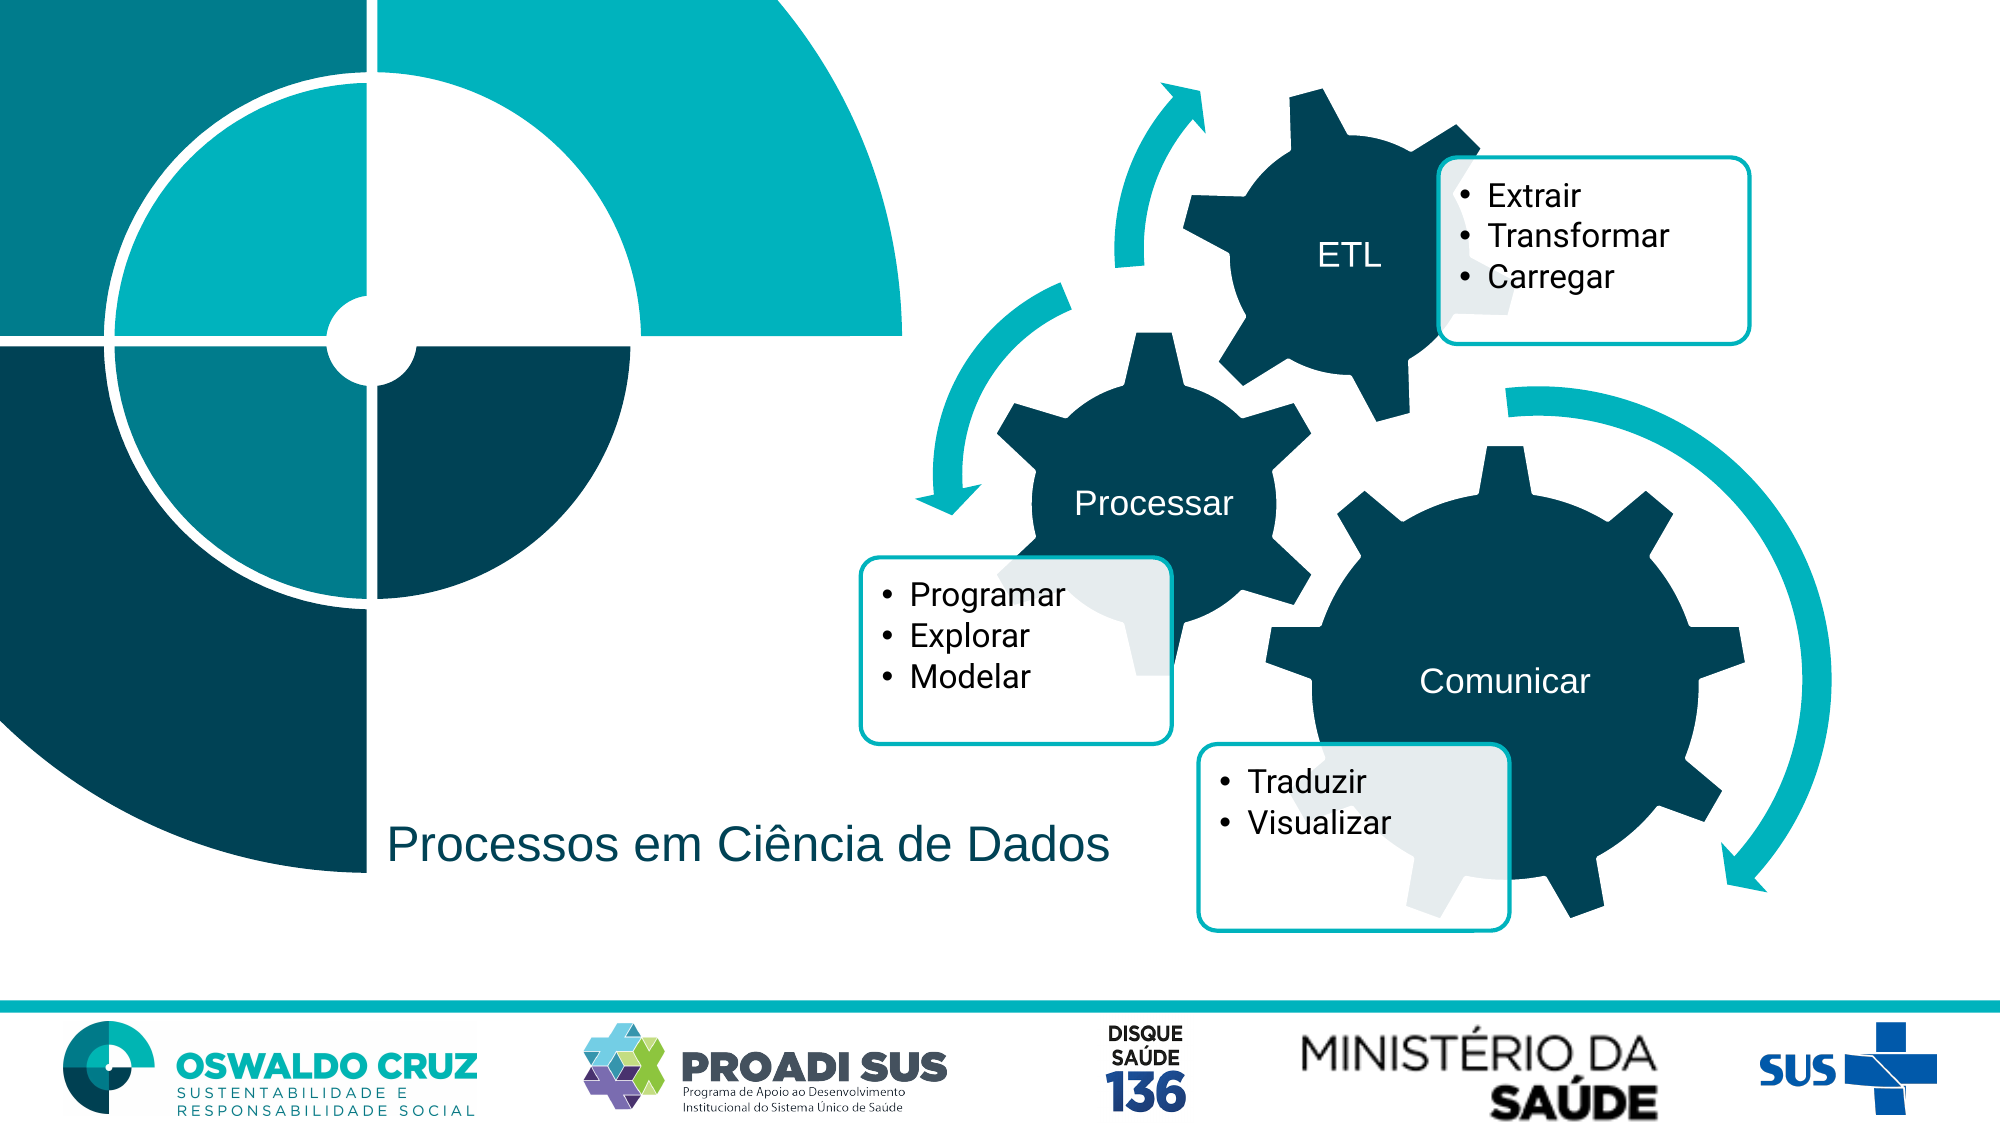

Comunicar
Traduzir
Visualizar

Processar
Programar
Explorar
Modelar
ETL
Extrair
Transformar
Carregar
Processos em Ciência de Dados